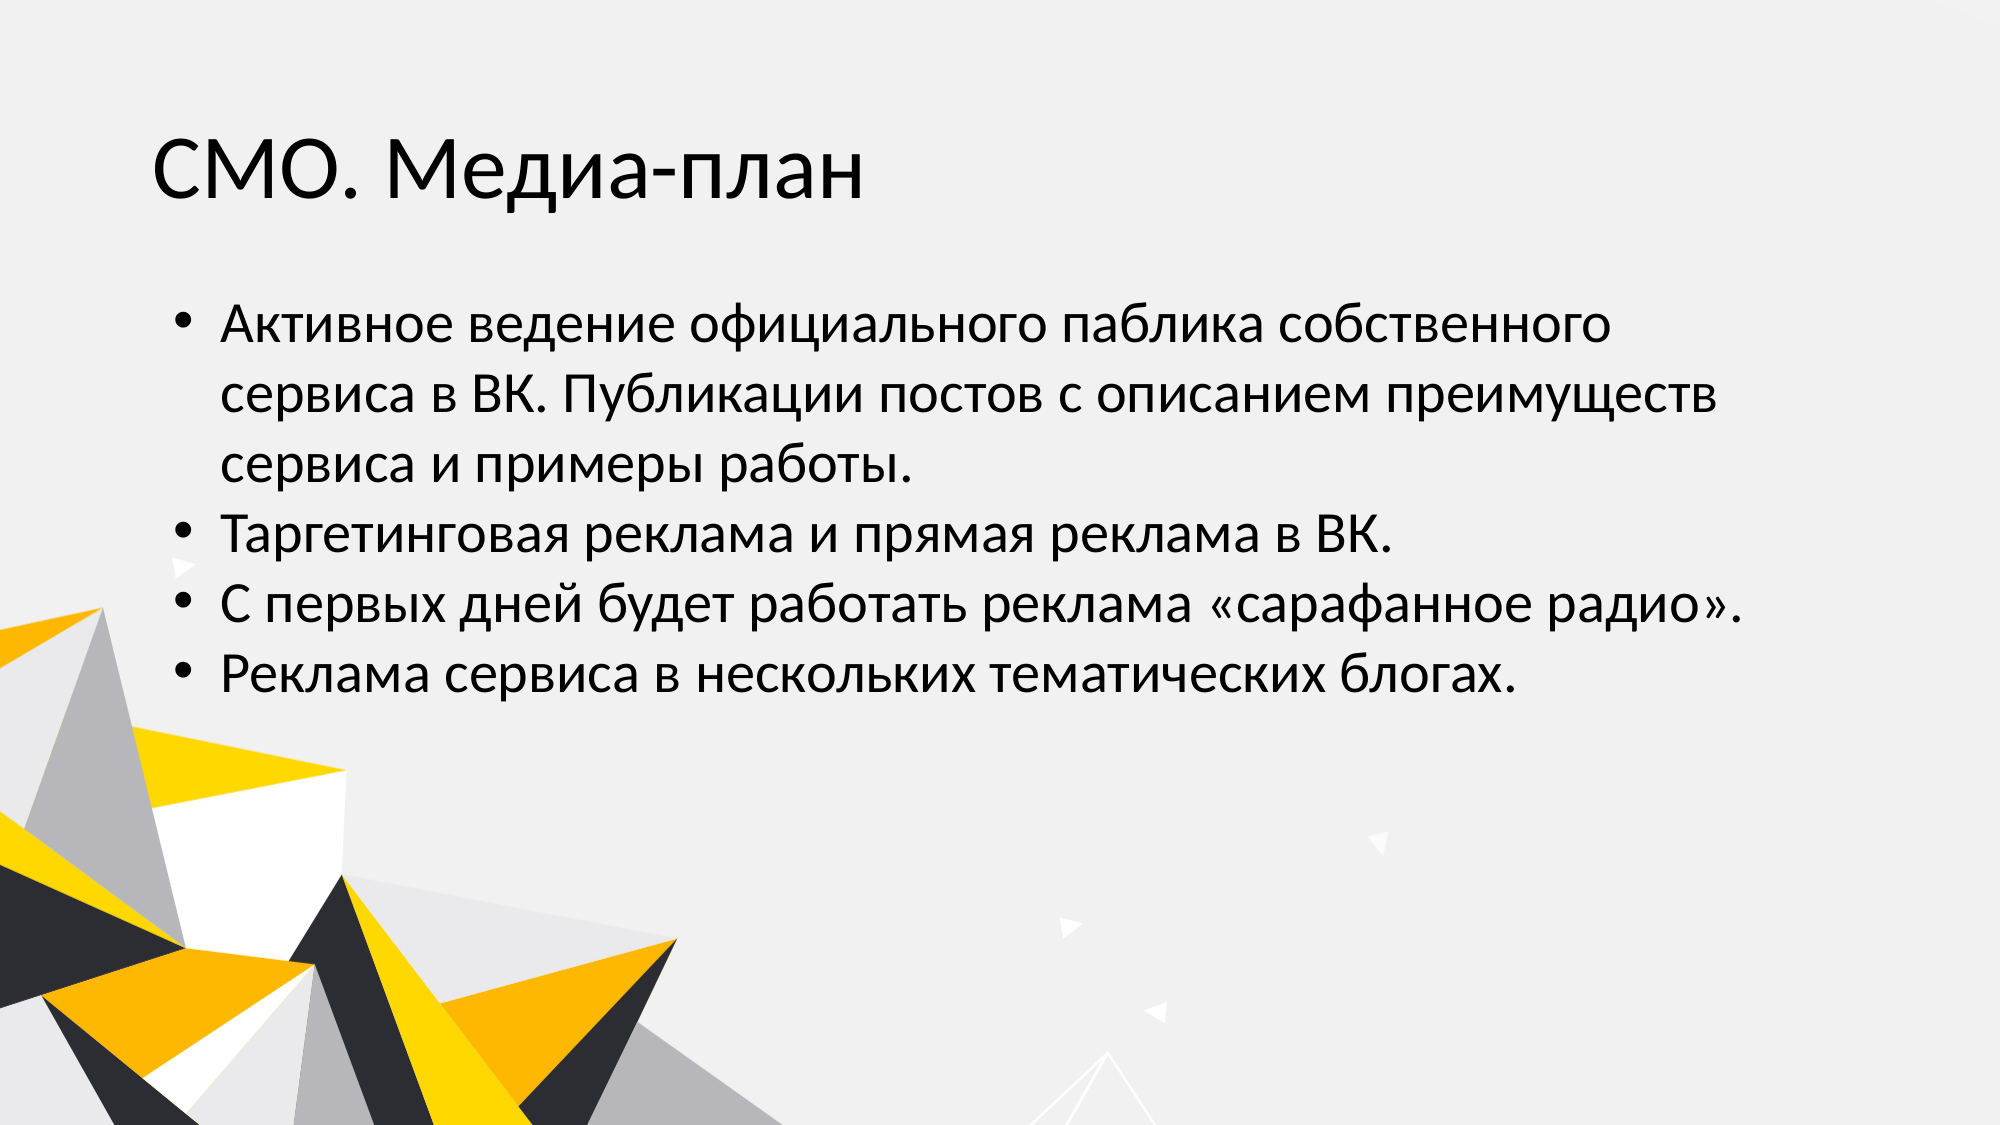

# CMO. Медиа-план
Активное ведение официального паблика собственного сервиса в ВК. Публикации постов с описанием преимуществ сервиса и примеры работы.
Таргетинговая реклама и прямая реклама в ВК.
С первых дней будет работать реклама «сарафанное радио».
Реклама сервиса в нескольких тематических блогах.